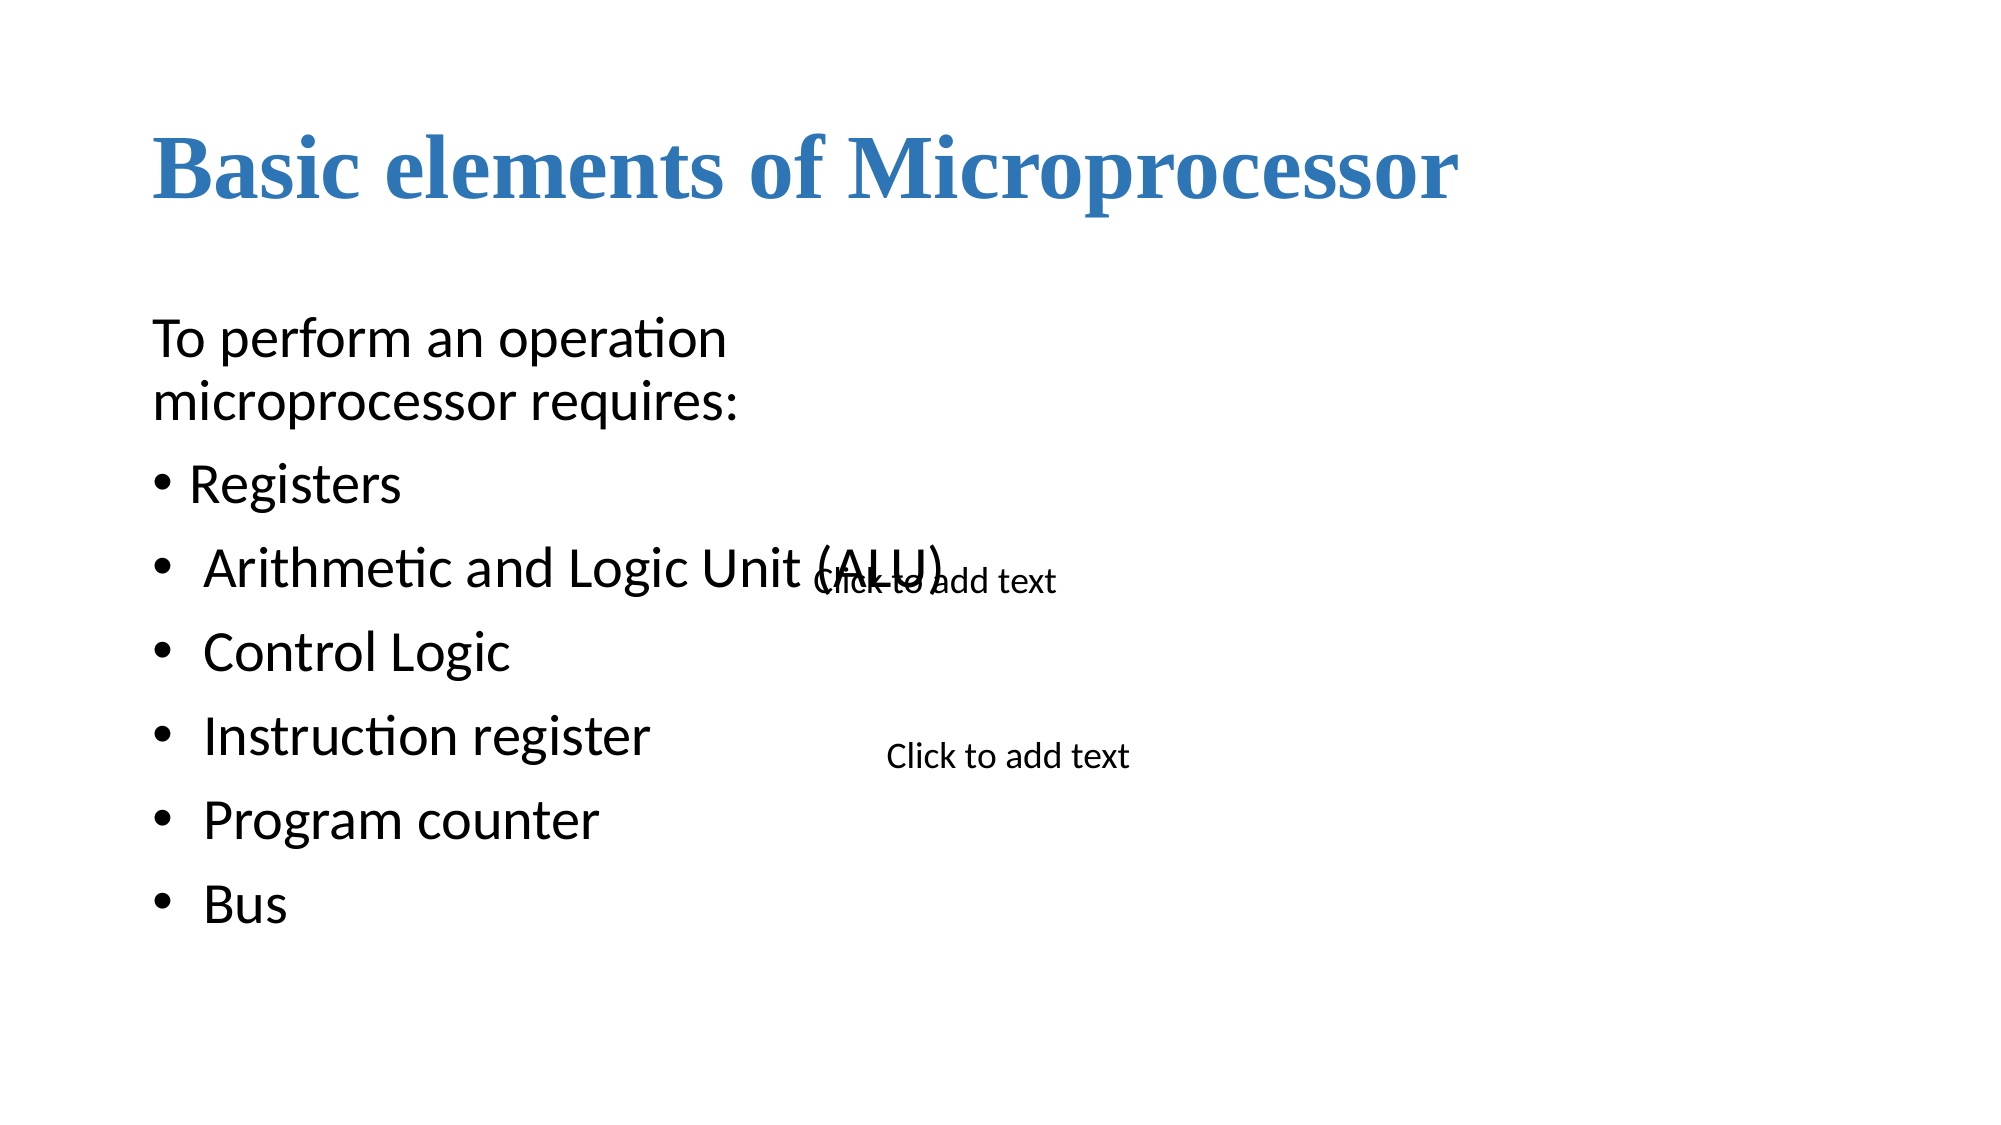

# Basic elements of Microprocessor
To perform an operation microprocessor requires:
Registers
 Arithmetic and Logic Unit (ALU)
 Control Logic
 Instruction register
 Program counter
 Bus
Click to add text
Click to add text